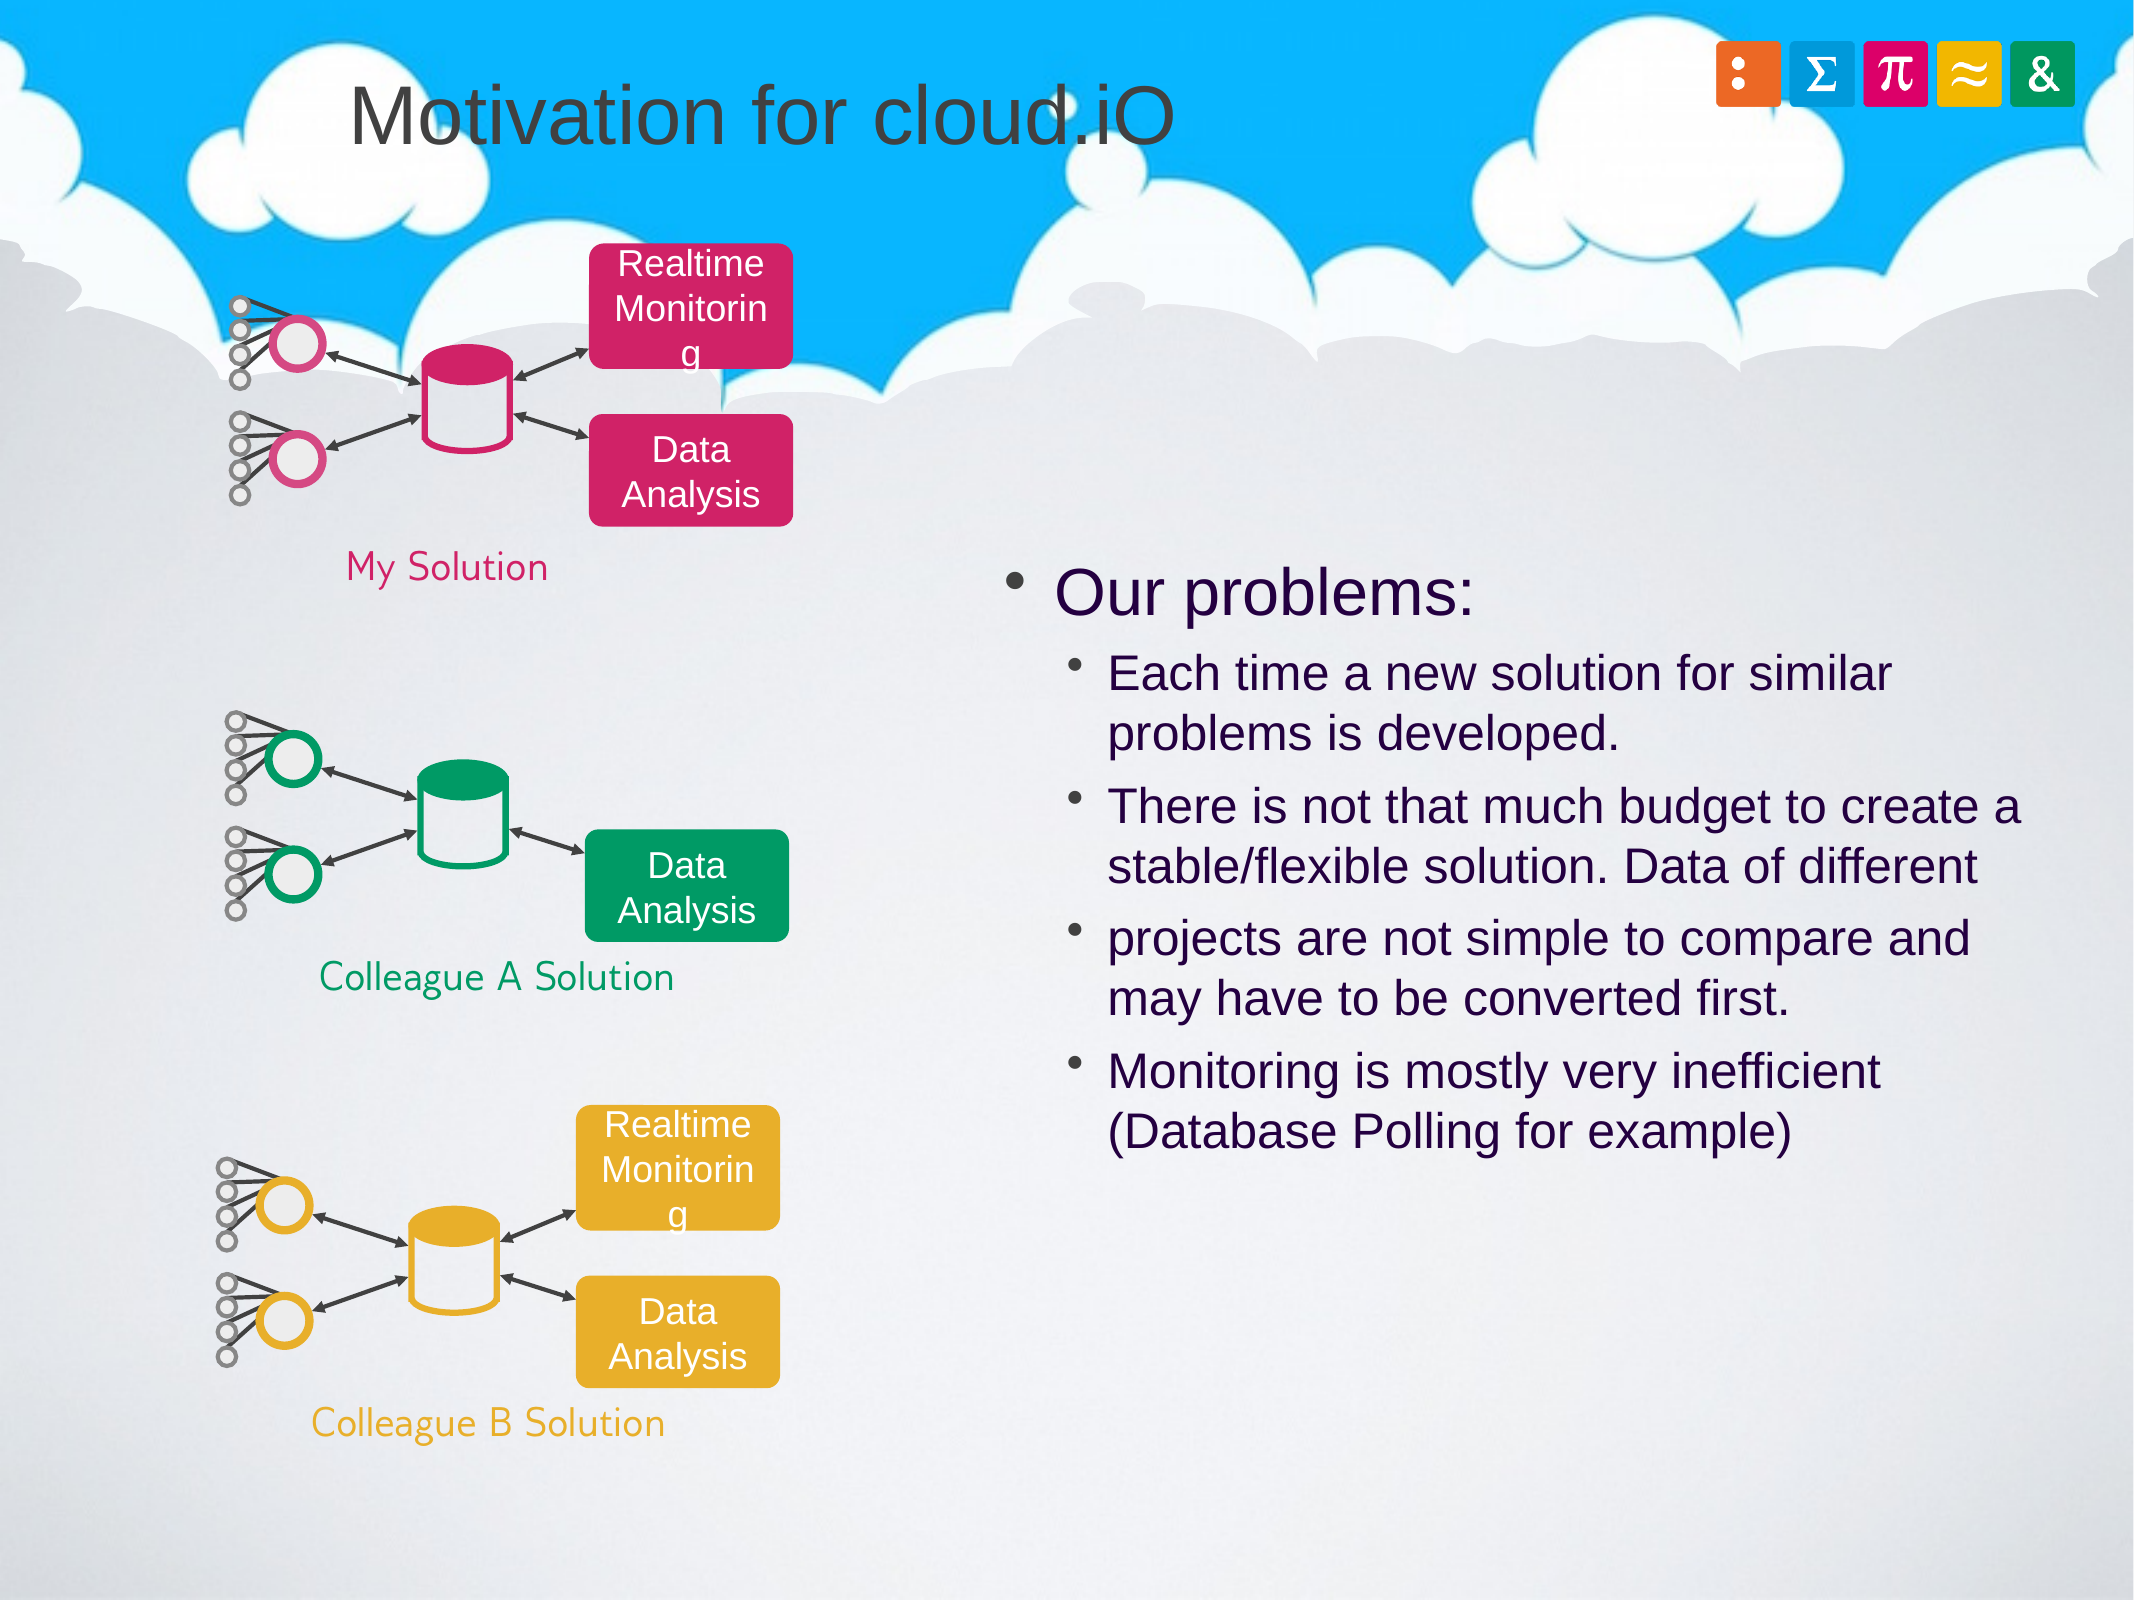

# Motivation for cloud.iO
Our problems:
Each time a new solution for similar problems is developed.
There is not that much budget to create a stable/flexible solution. Data of different
projects are not simple to compare and may have to be converted first.
Monitoring is mostly very inefficient (Database Polling for example)
Realtime Monitoring

Data Analysis

My Solution

Data Analysis

Colleague A Solution
Realtime Monitoring

Data Analysis

Colleague B Solution